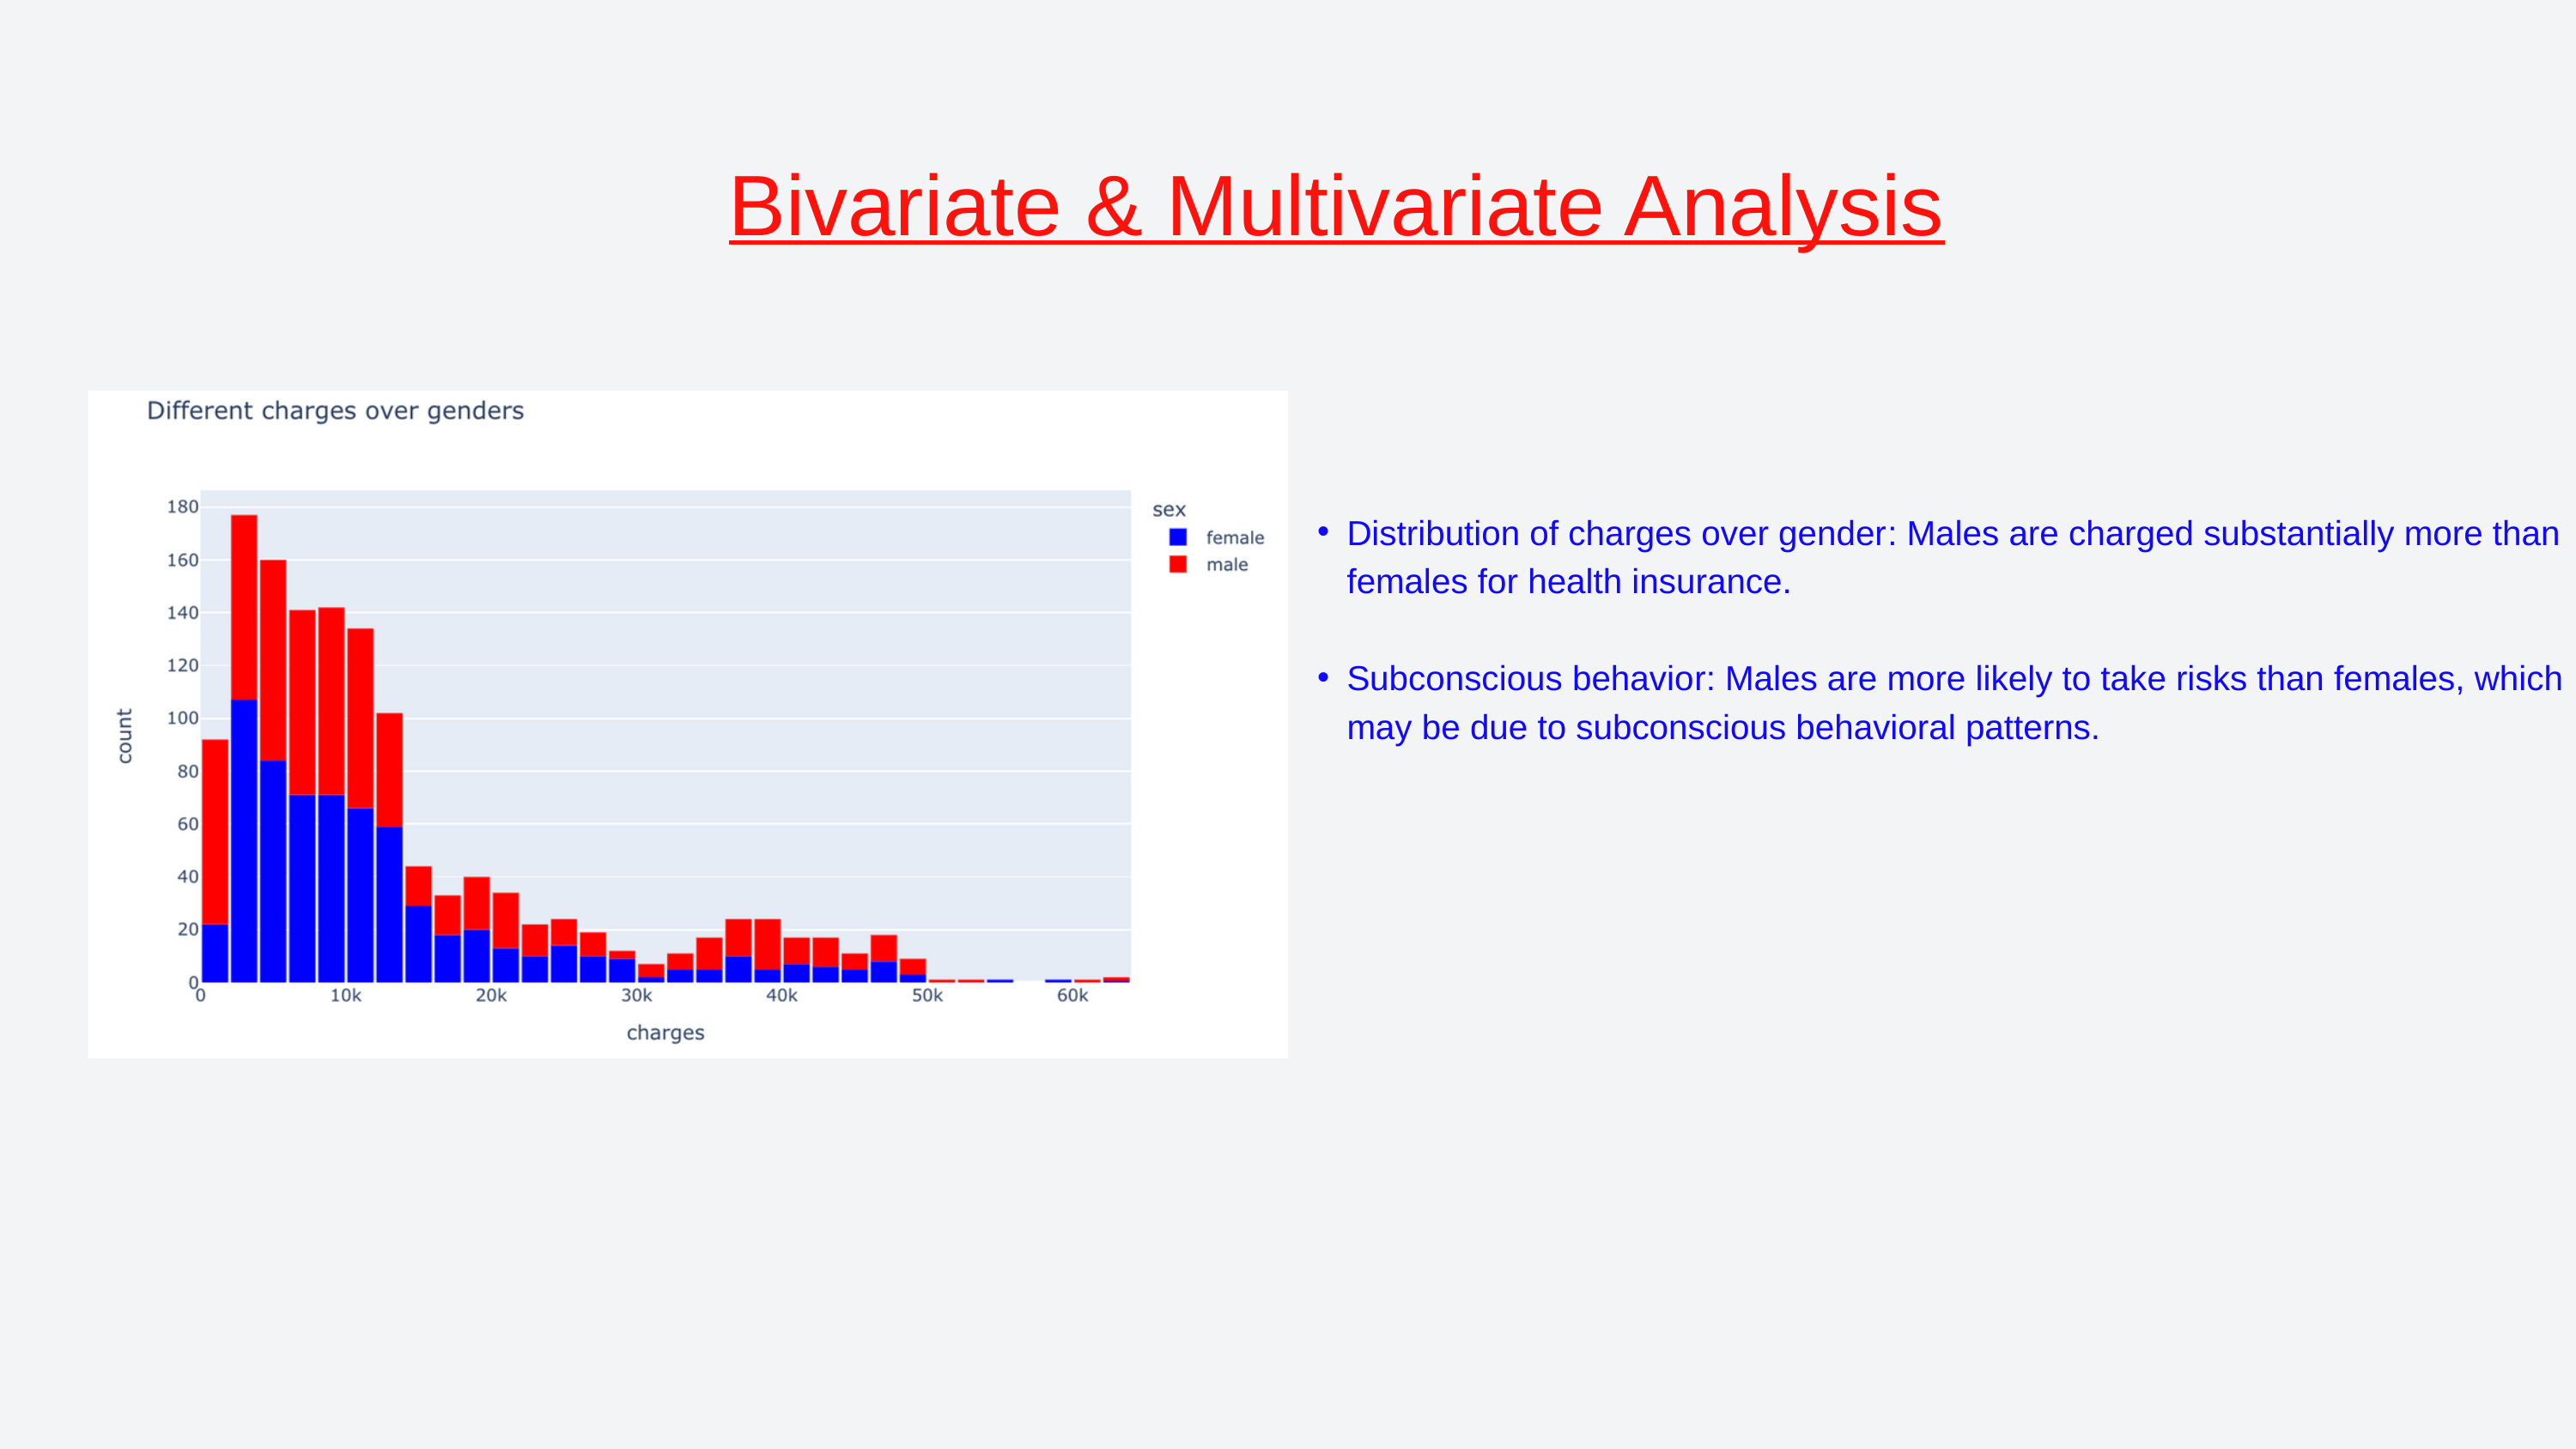

Bivariate & Multivariate Analysis

Distribution of charges over gender: Males are charged substantially more than females for health insurance.

Subconscious behavior: Males are more likely to take risks than females, which may be due to subconscious behavioral patterns.